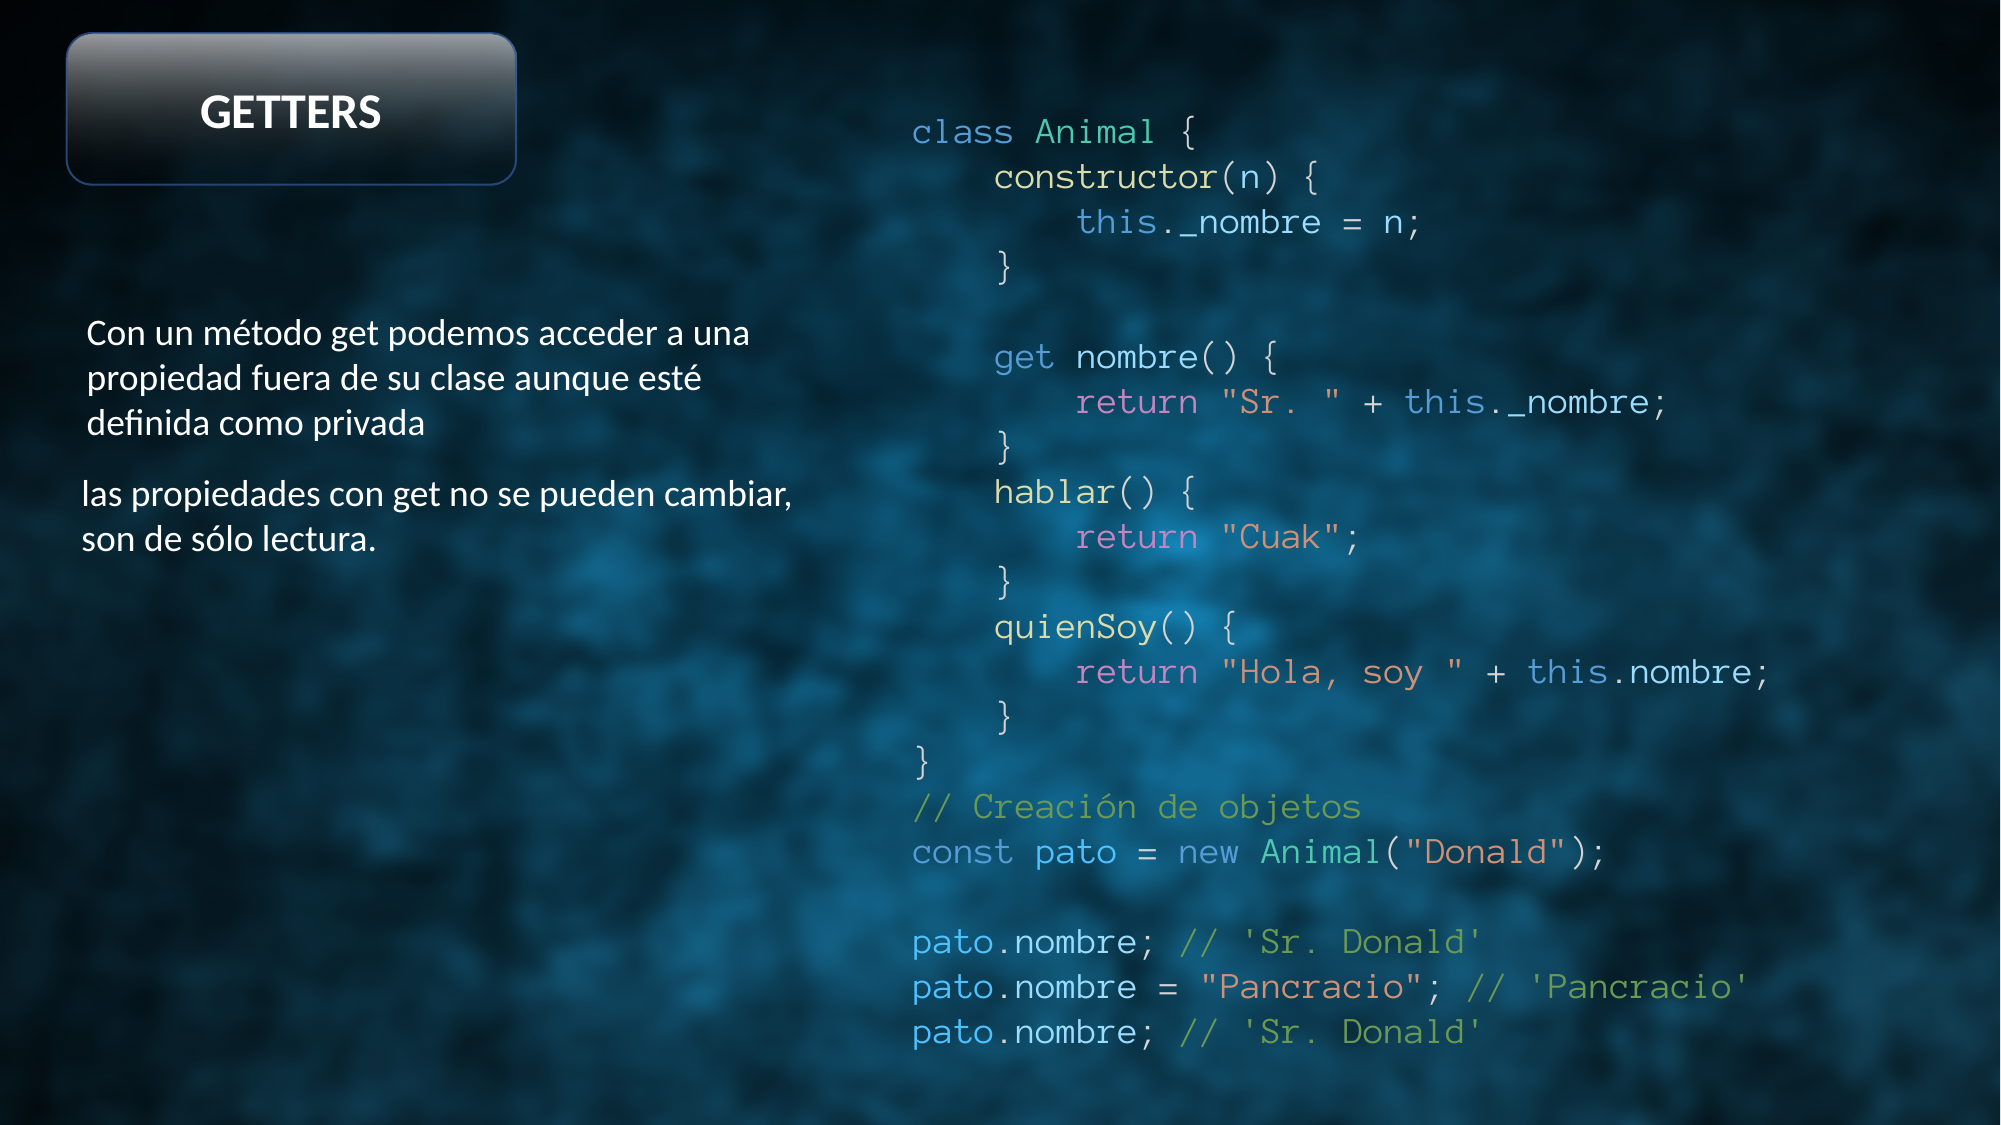

GETTERS
        class Animal {
            constructor(n) {
                this._nombre = n;
            }
            get nombre() {
                return "Sr. " + this._nombre;
            }
            hablar() {
                return "Cuak";
            }
            quienSoy() {
                return "Hola, soy " + this.nombre;
            }
        }
        // Creación de objetos
        const pato = new Animal("Donald");
        pato.nombre; // 'Sr. Donald'
        pato.nombre = "Pancracio"; // 'Pancracio'
        pato.nombre; // 'Sr. Donald'
Con un método get podemos acceder a una propiedad fuera de su clase aunque esté definida como privada
las propiedades con get no se pueden cambiar, son de sólo lectura.